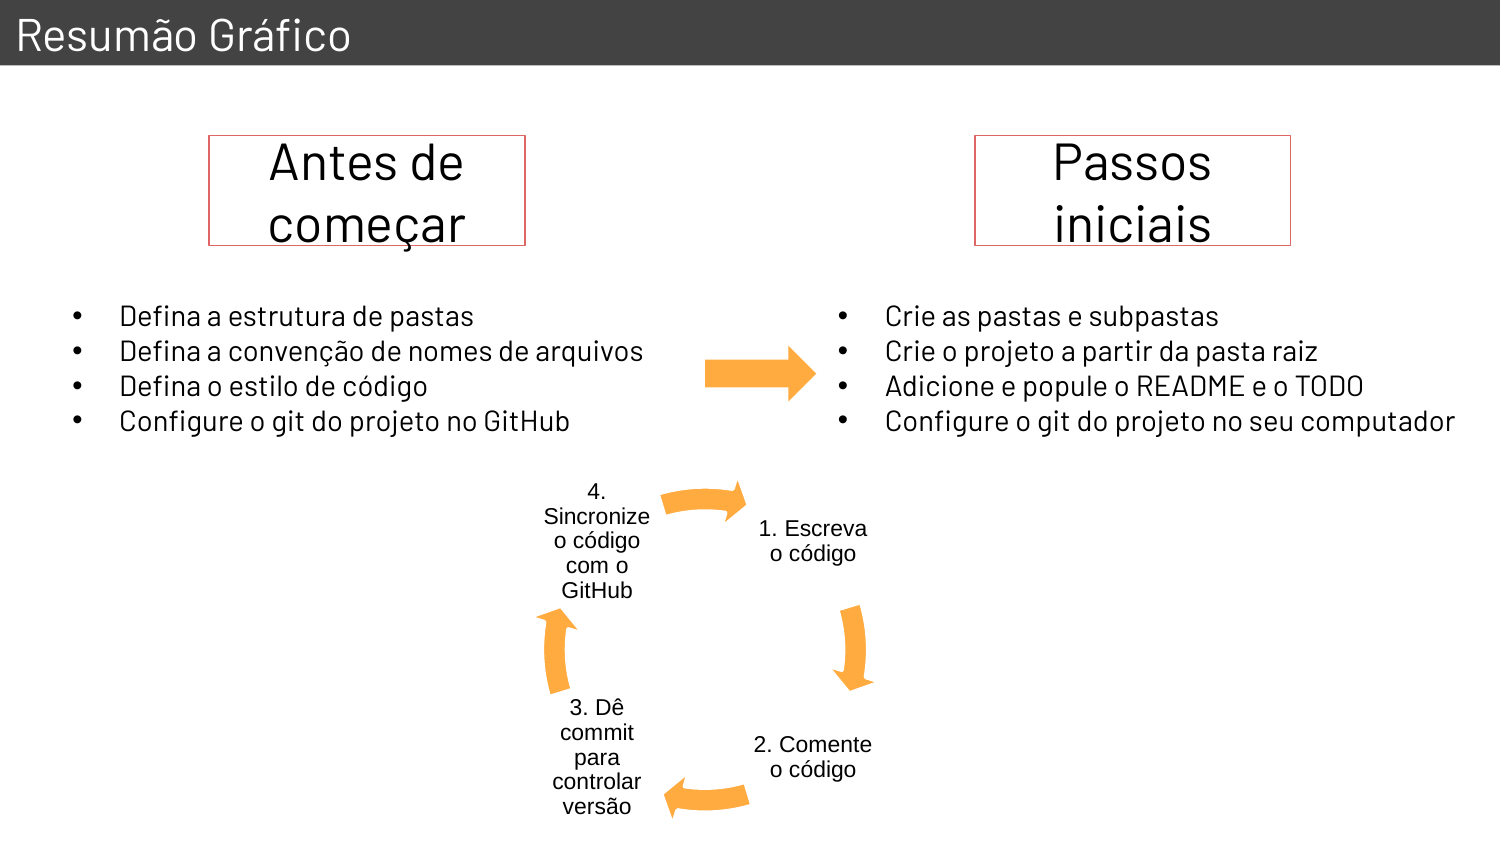

Resumão Gráfico
Antes de começar
Passos iniciais
Defina a estrutura de pastas
Defina a convenção de nomes de arquivos
Defina o estilo de código
Configure o git do projeto no GitHub
Crie as pastas e subpastas
Crie o projeto a partir da pasta raiz
Adicione e popule o README e o TODO
Configure o git do projeto no seu computador

1. Escreva o código
2. Comente o código
3. Dê commit para controlar versão
4. Sincronize o código com o GitHub